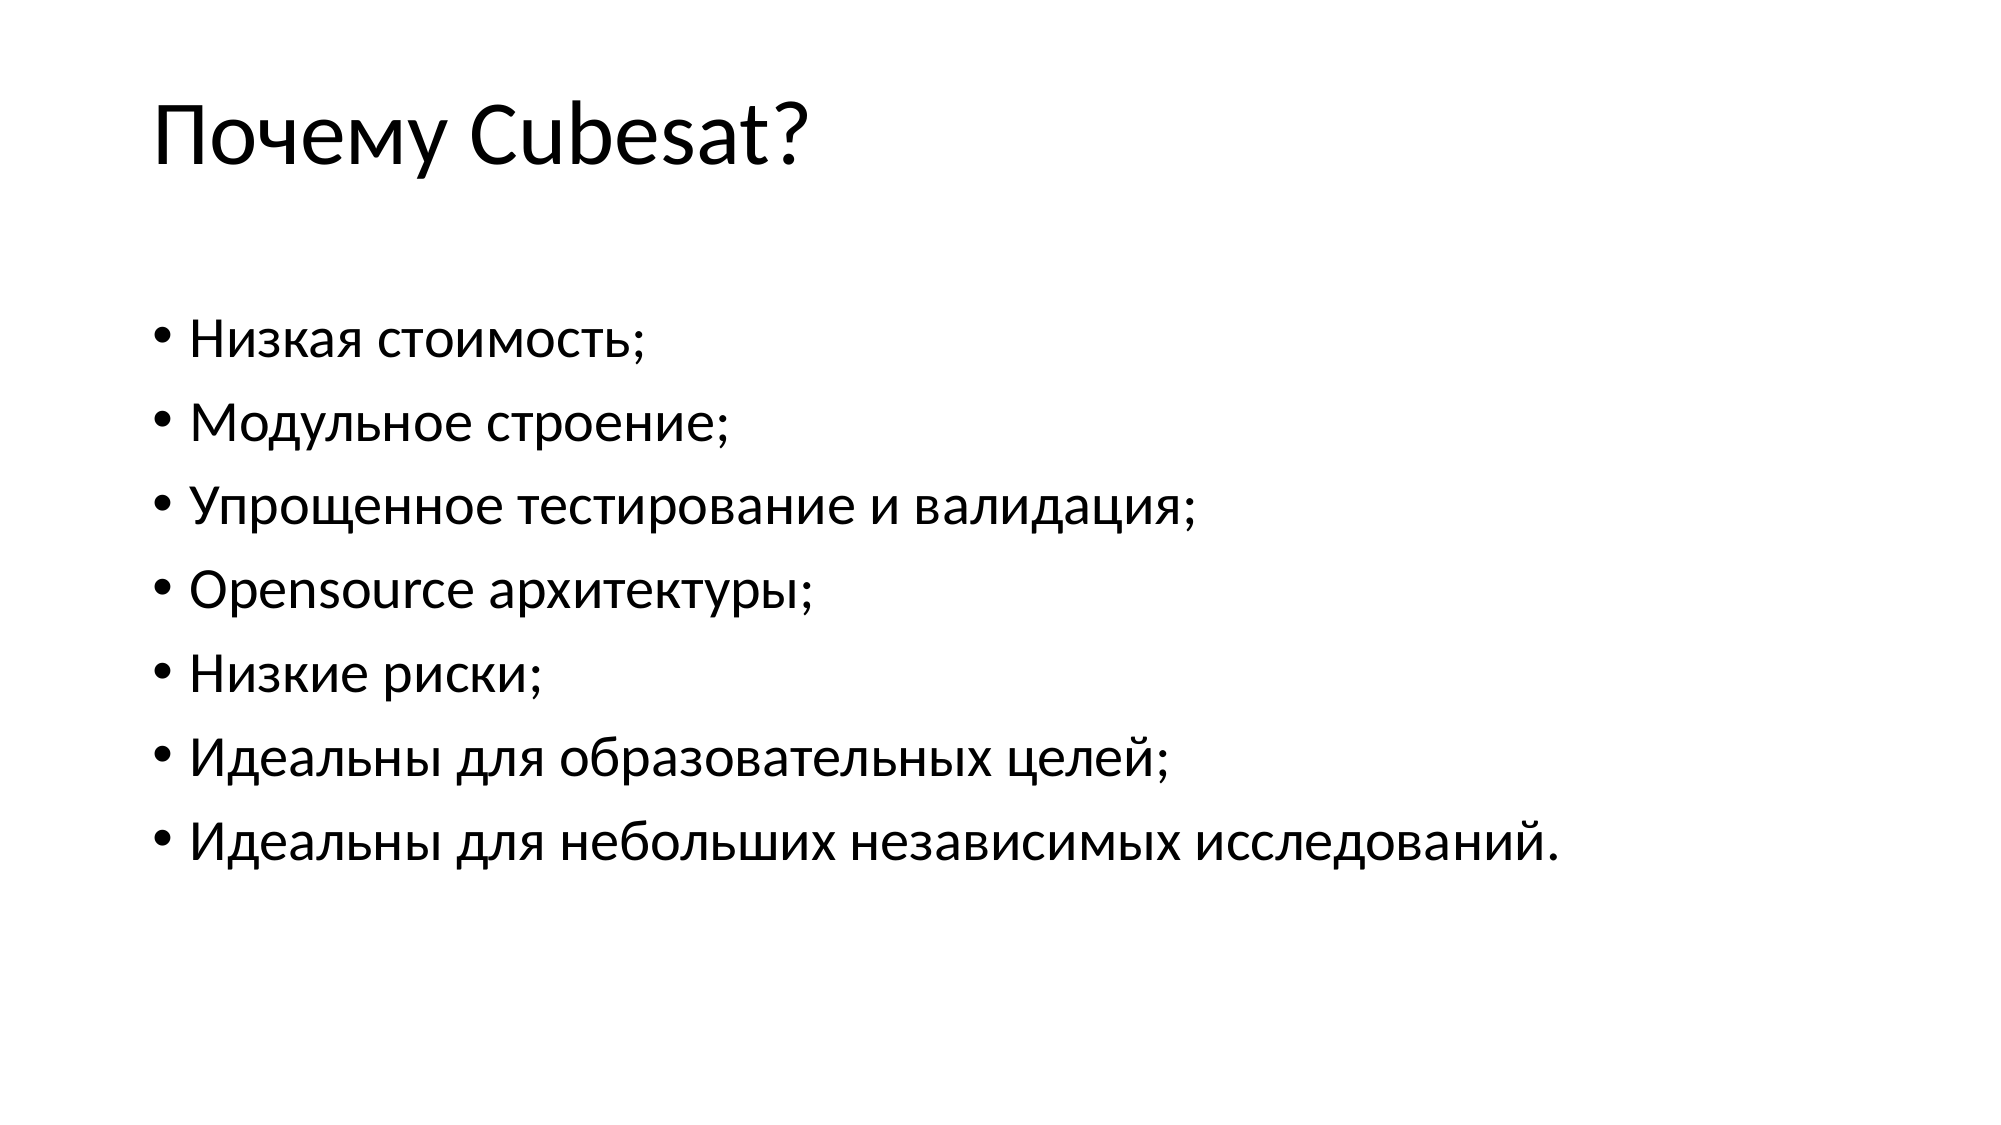

# Почему Cubesat?
Низкая стоимость;
Модульное строение;
Упрощенное тестирование и валидация;
Opensource архитектуры;
Низкие риски;
Идеальны для образовательных целей;
Идеальны для небольших независимых исследований.